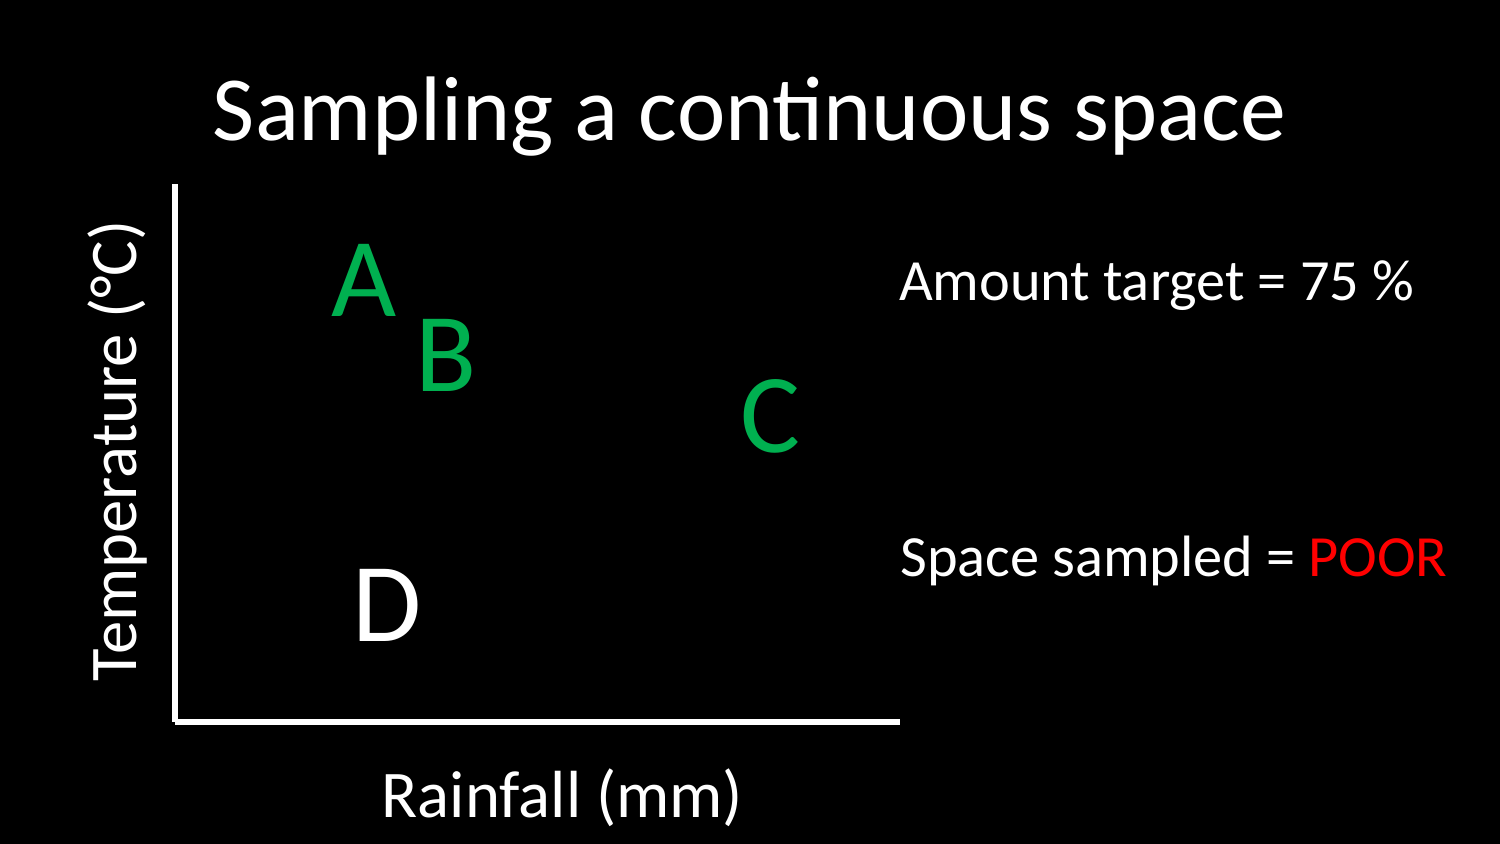

# Sampling a continuous space
A
Amount target = 75 %
B
C
Temperature (°C)
Space sampled = POOR
D
Rainfall (mm)